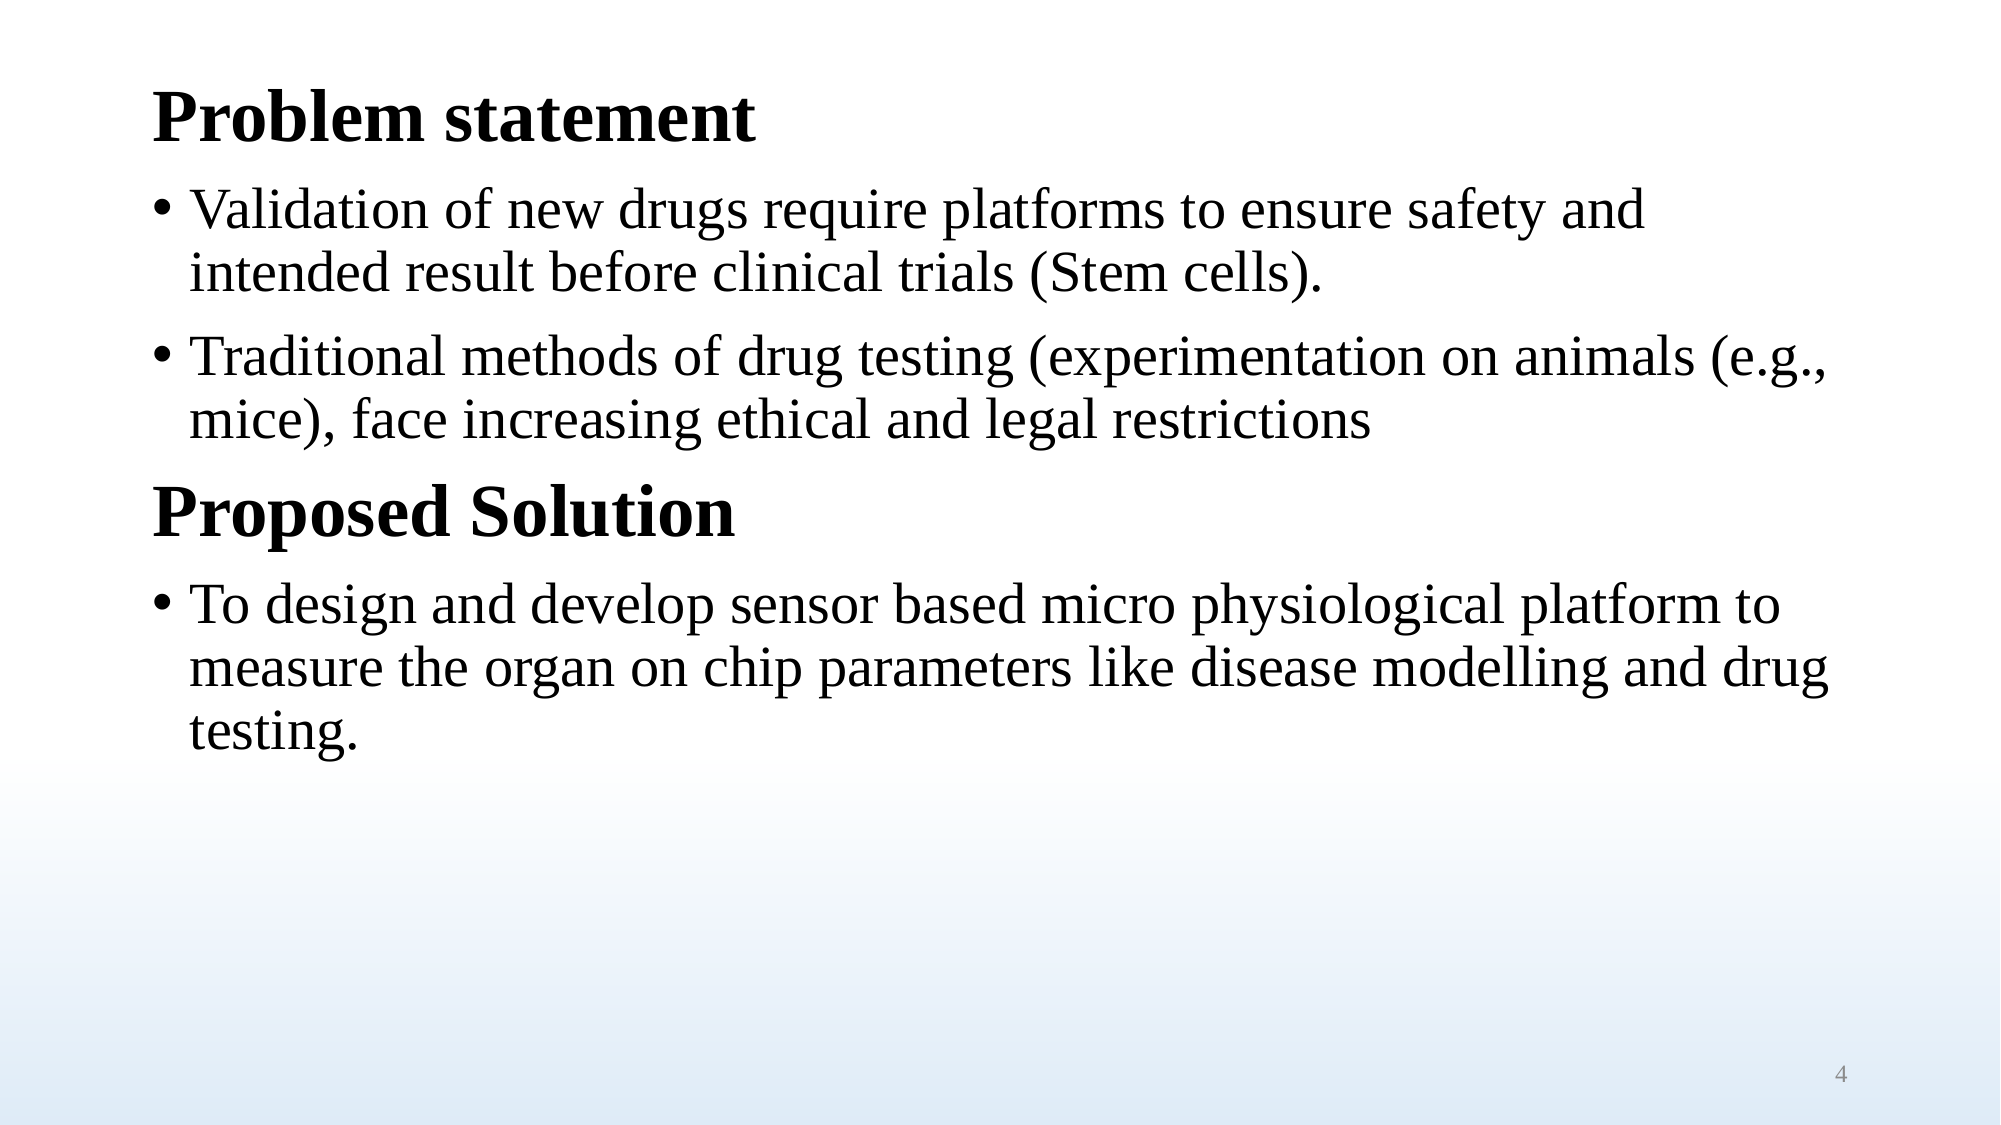

Problem statement
Validation of new drugs require platforms to ensure safety and intended result before clinical trials (Stem cells).
Traditional methods of drug testing (experimentation on animals (e.g., mice), face increasing ethical and legal restrictions
Proposed Solution
To design and develop sensor based micro physiological platform to measure the organ on chip parameters like disease modelling and drug testing.
4